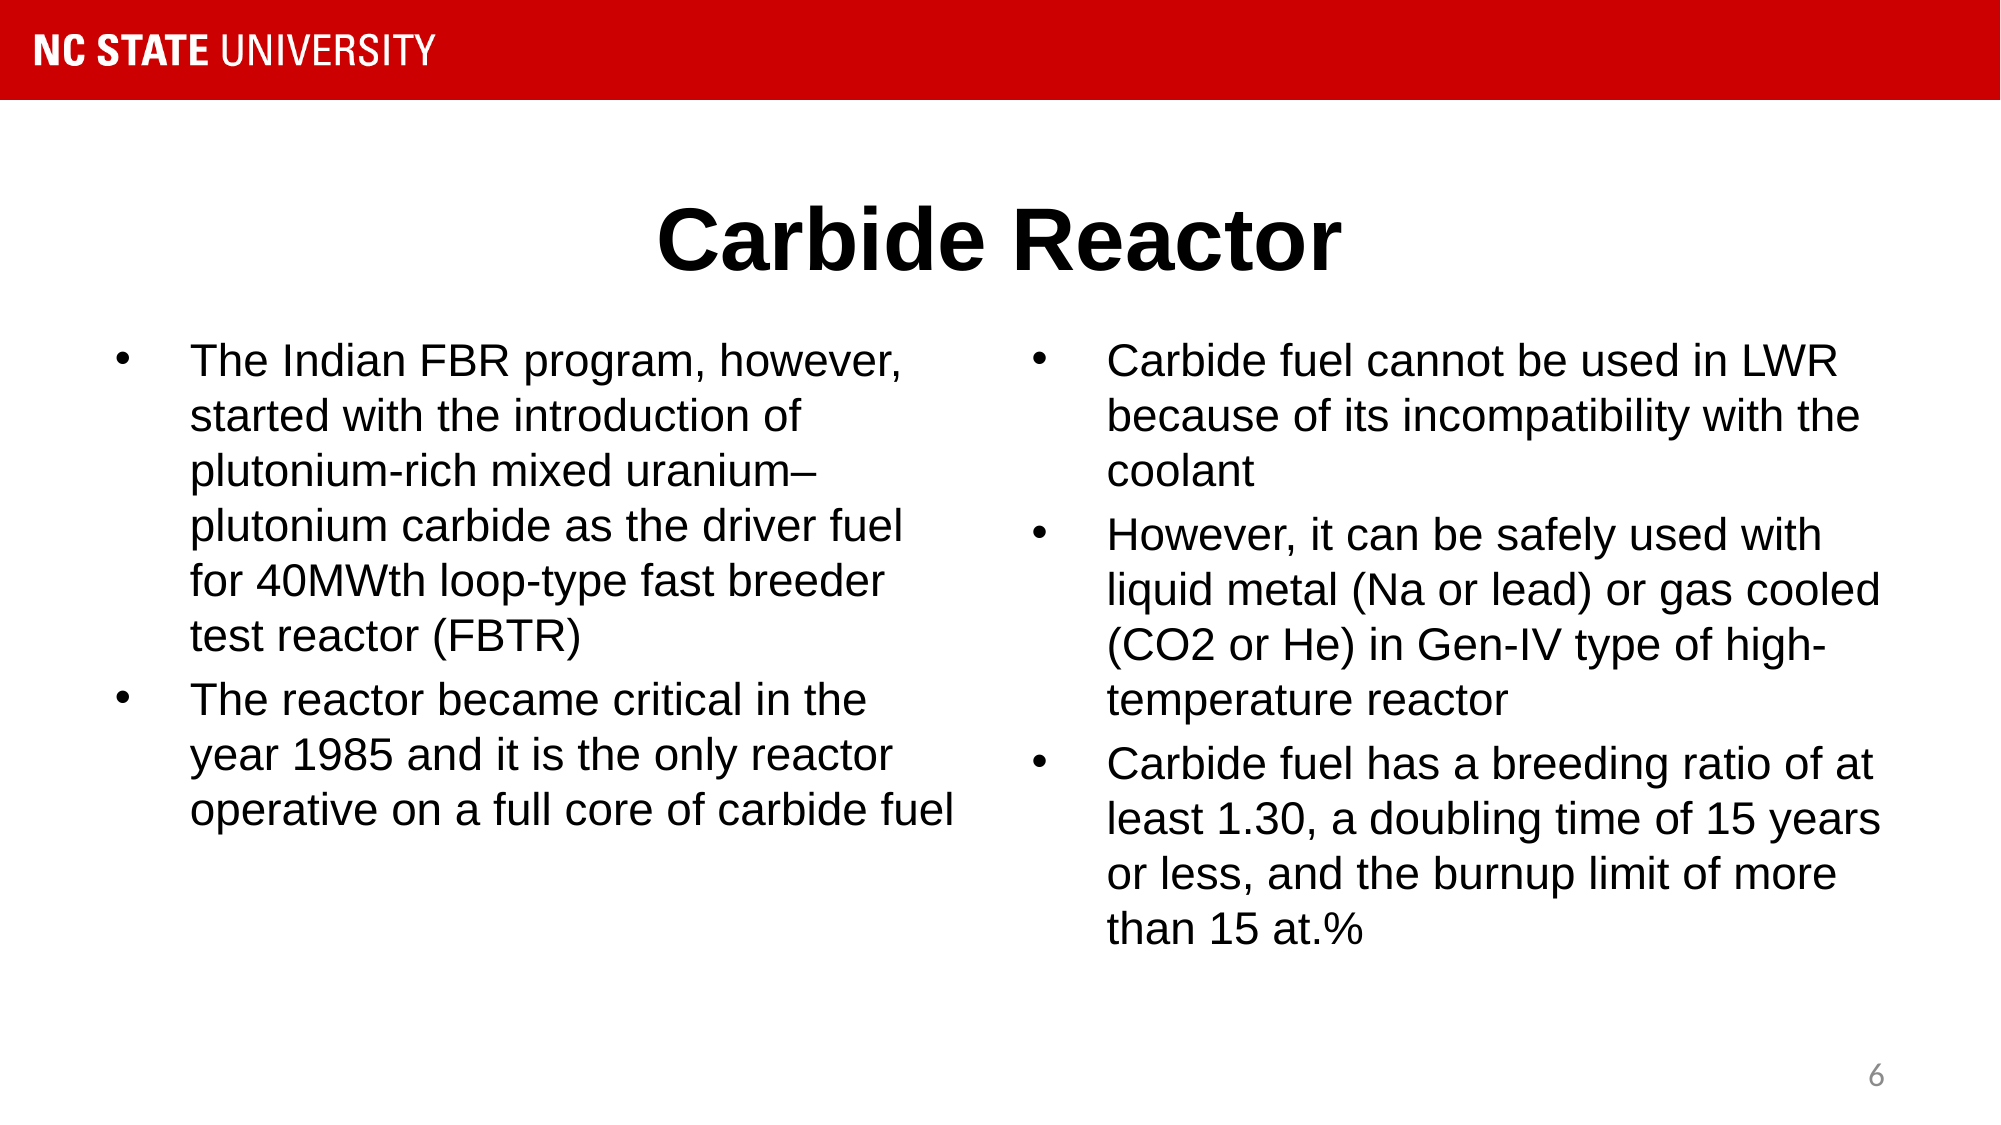

# Carbide Reactor
The Indian FBR program, however, started with the introduction of plutonium-rich mixed uranium–plutonium carbide as the driver fuel for 40MWth loop-type fast breeder test reactor (FBTR)
The reactor became critical in the year 1985 and it is the only reactor operative on a full core of carbide fuel

Carbide fuel cannot be used in LWR because of its incompatibility with the coolant
However, it can be safely used with liquid metal (Na or lead) or gas cooled (CO2 or He) in Gen-IV type of high-temperature reactor
Carbide fuel has a breeding ratio of at least 1.30, a doubling time of 15 years or less, and the burnup limit of more than 15 at.%

6